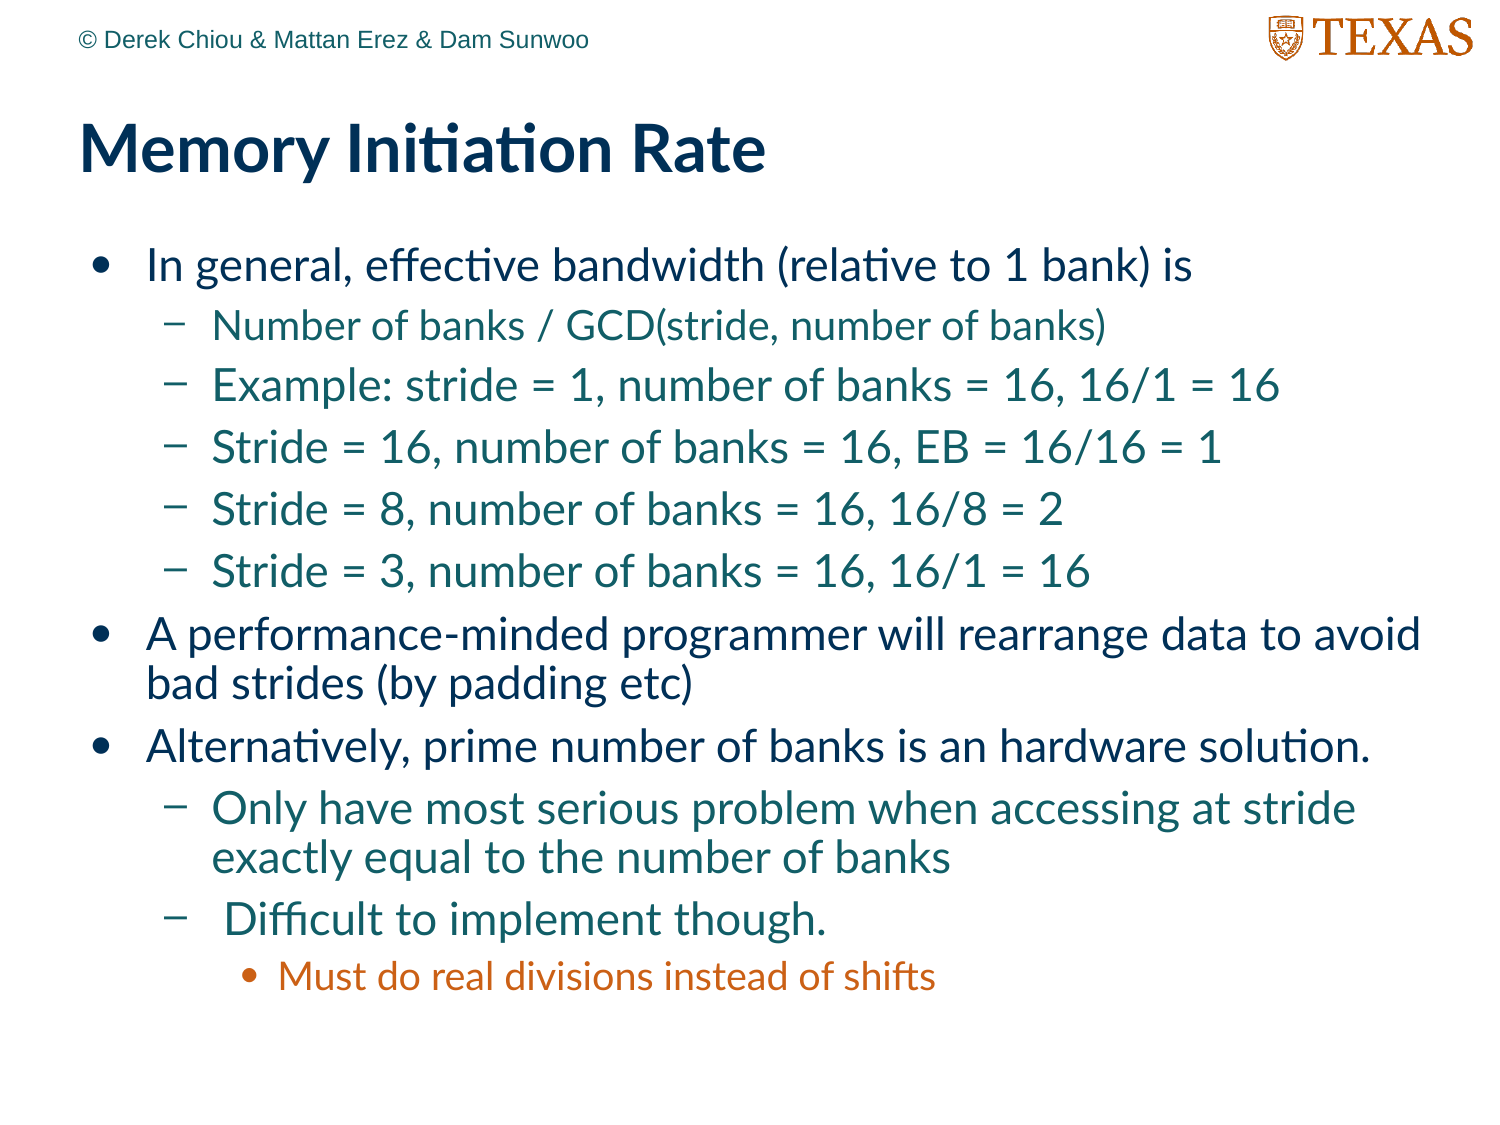

© Derek Chiou & Mattan Erez & Dam Sunwoo
# Memory Initiation Rate
In general, effective bandwidth (relative to 1 bank) is
Number of banks / GCD(stride, number of banks)
Example: stride = 1, number of banks = 16, 16/1 = 16
Stride = 16, number of banks = 16, EB = 16/16 = 1
Stride = 8, number of banks = 16, 16/8 = 2
Stride = 3, number of banks = 16, 16/1 = 16
A performance-minded programmer will rearrange data to avoid bad strides (by padding etc)
Alternatively, prime number of banks is an hardware solution.
Only have most serious problem when accessing at stride exactly equal to the number of banks
 Difficult to implement though.
Must do real divisions instead of shifts